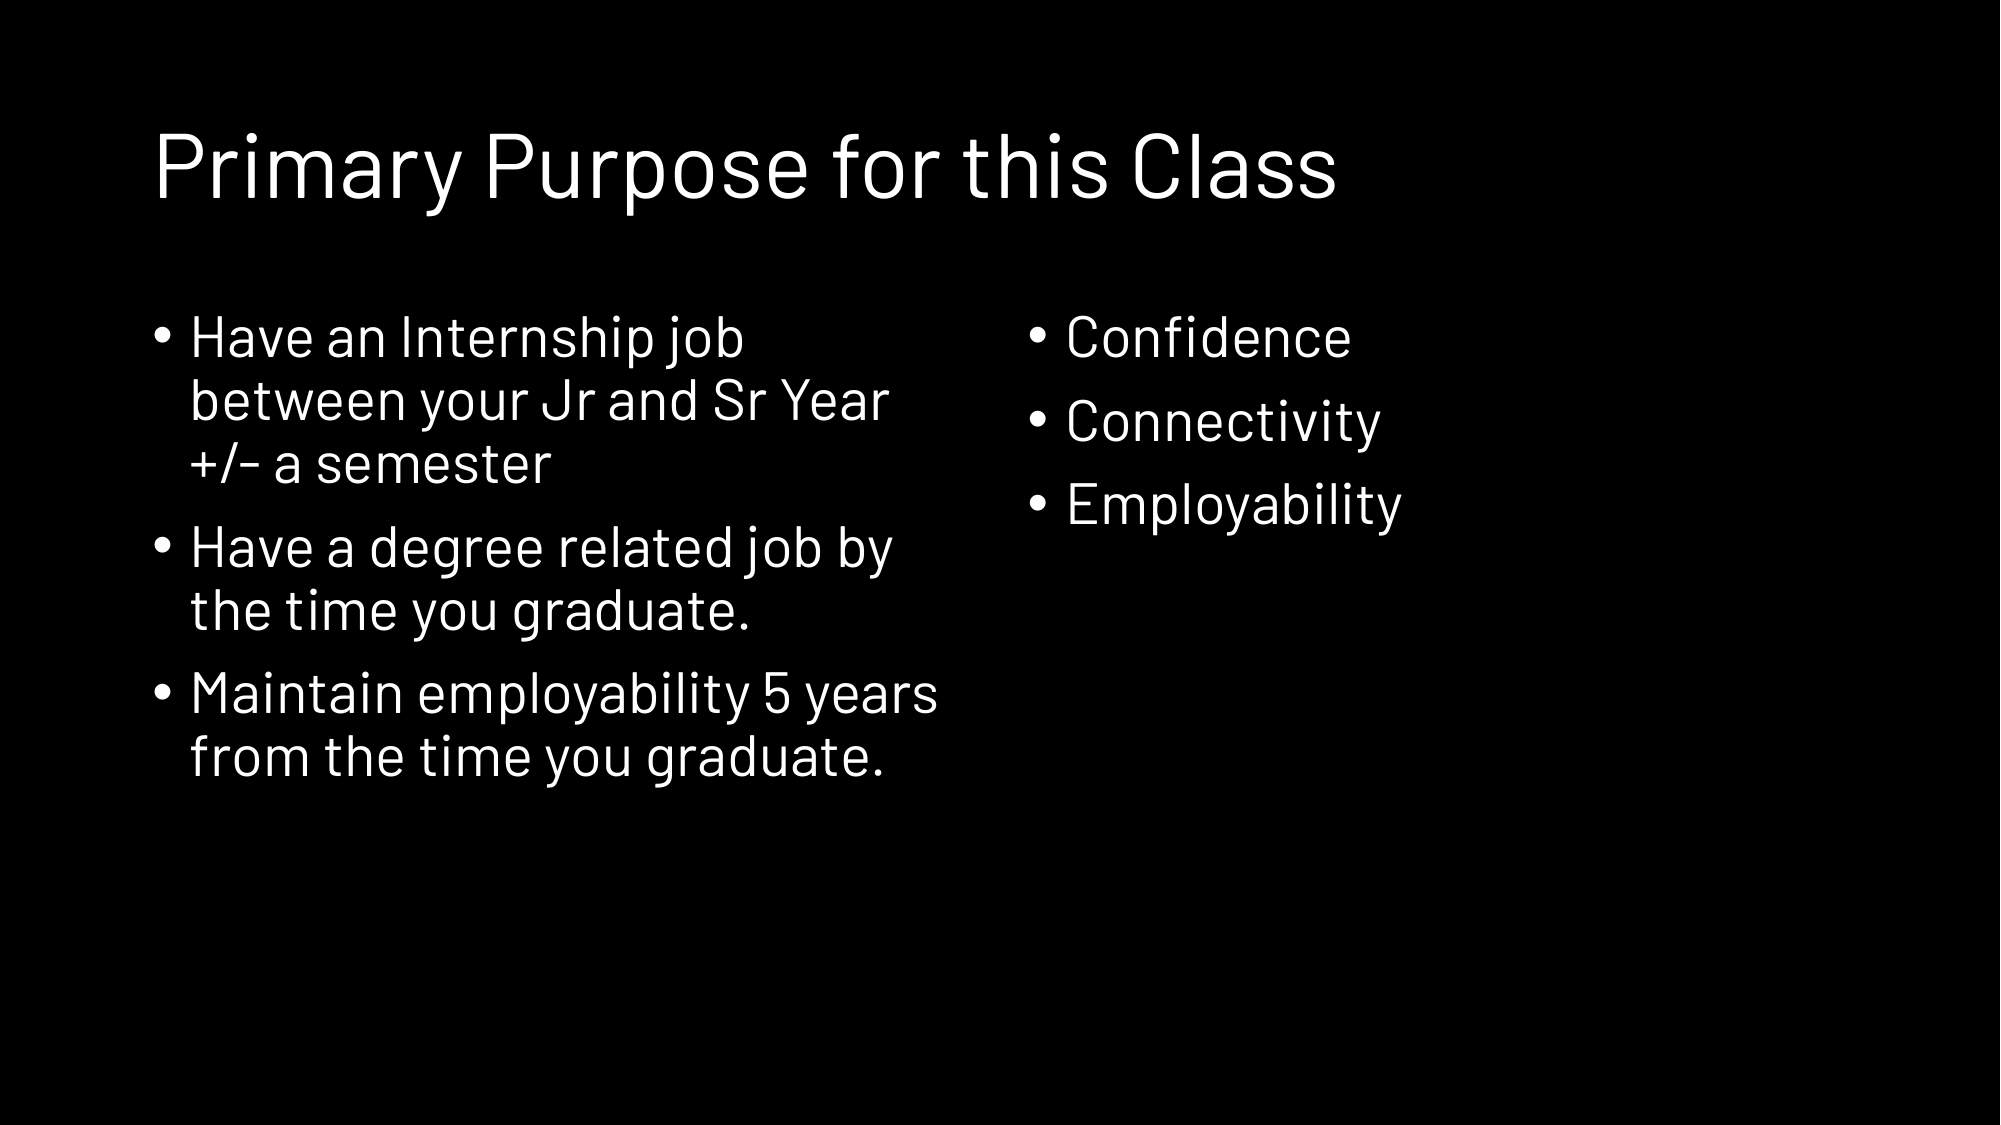

# Primary Purpose for this Class
Have an Internship job between your Jr and Sr Year +/- a semester
Have a degree related job by the time you graduate.
Maintain employability 5 years from the time you graduate.
Confidence
Connectivity
Employability